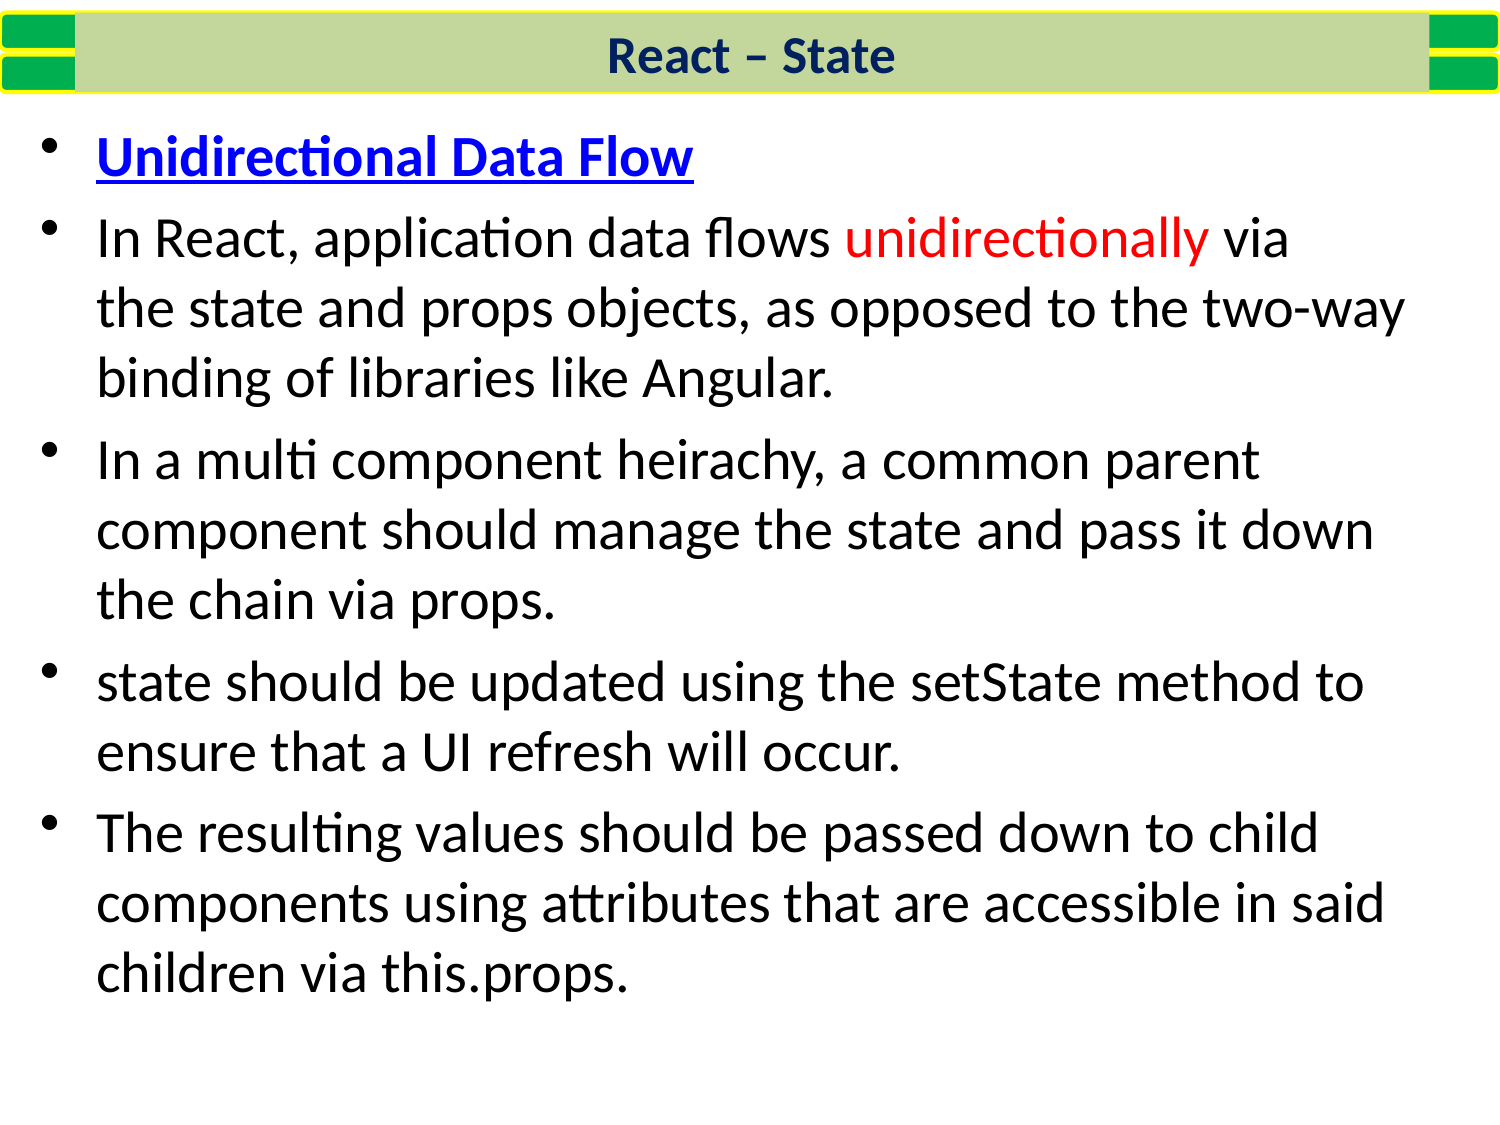

React – State

Unidirectional Data Flow
In React, application data flows unidirectionally via the state and props objects, as opposed to the two-way binding of libraries like Angular.
In a multi component heirachy, a common parent component should manage the state and pass it down the chain via props.
state should be updated using the setState method to ensure that a UI refresh will occur.
The resulting values should be passed down to child components using attributes that are accessible in said children via this.props.